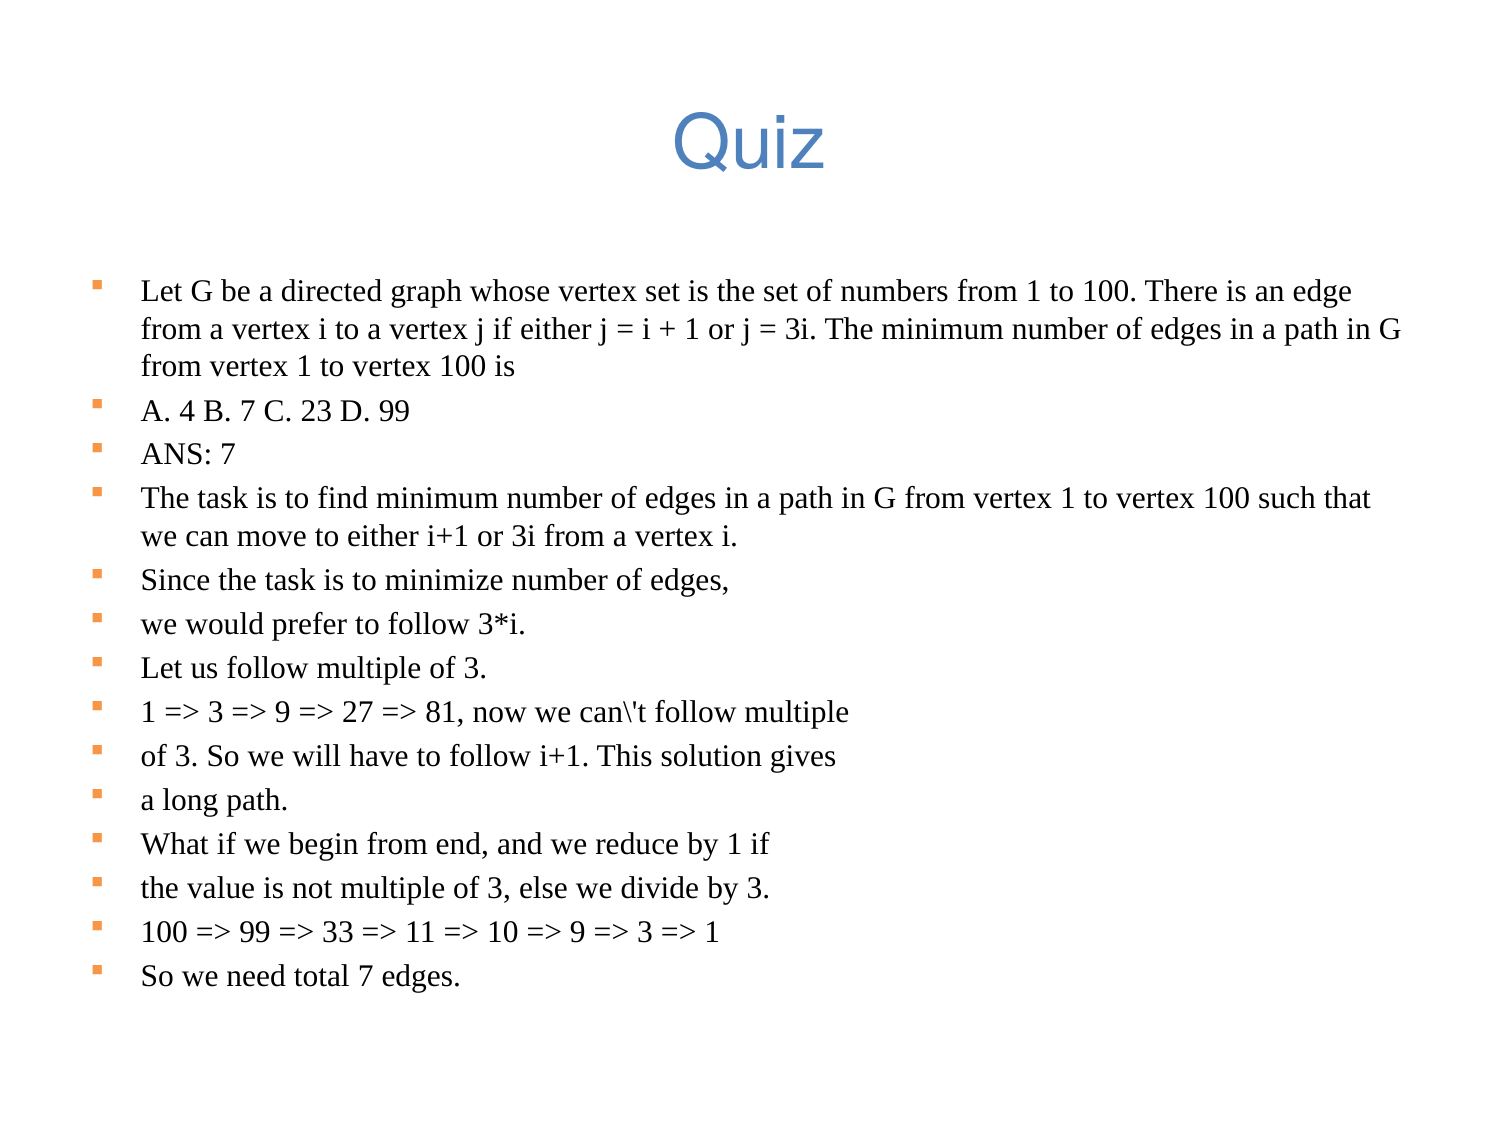

# Quiz
Let G be a directed graph whose vertex set is the set of numbers from 1 to 100. There is an edge from a vertex i to a vertex j if either j = i + 1 or j = 3i. The minimum number of edges in a path in G from vertex 1 to vertex 100 is
A. 4 B. 7 C. 23 D. 99
ANS: 7
The task is to find minimum number of edges in a path in G from vertex 1 to vertex 100 such that we can move to either i+1 or 3i from a vertex i.
Since the task is to minimize number of edges,
we would prefer to follow 3*i.
Let us follow multiple of 3.
1 => 3 => 9 => 27 => 81, now we can\'t follow multiple
of 3. So we will have to follow i+1. This solution gives
a long path.
What if we begin from end, and we reduce by 1 if
the value is not multiple of 3, else we divide by 3.
100 => 99 => 33 => 11 => 10 => 9 => 3 => 1
So we need total 7 edges.